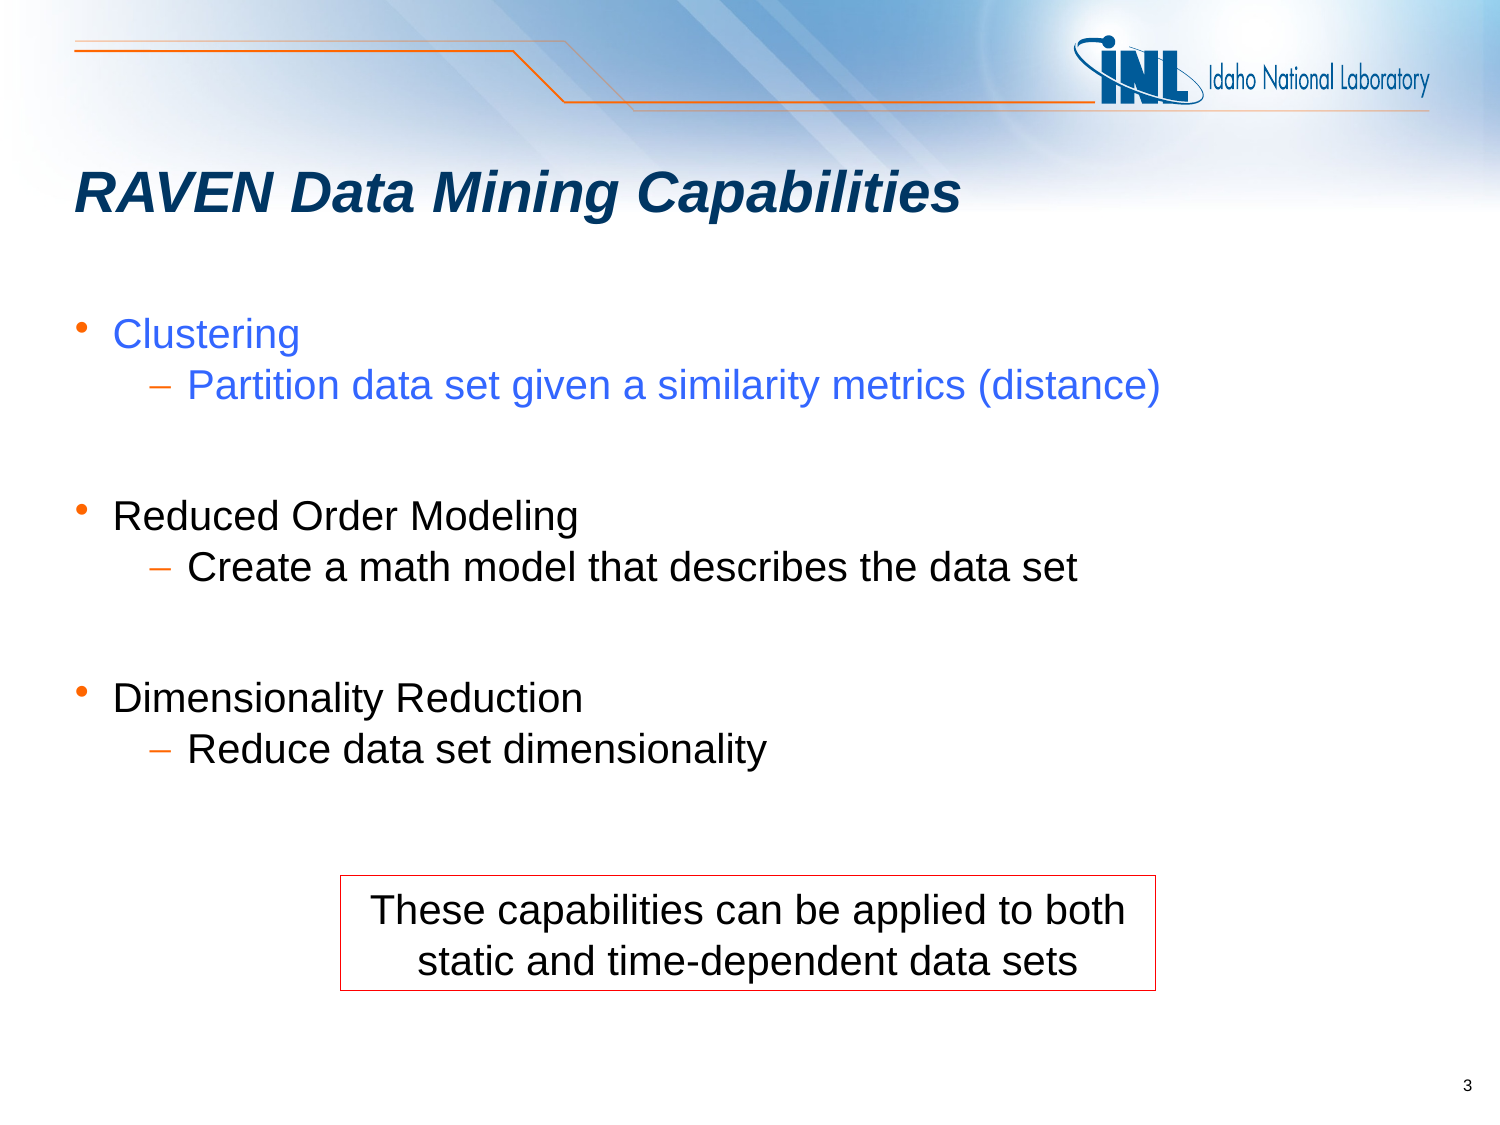

# RAVEN Data Mining Capabilities
Clustering
Partition data set given a similarity metrics (distance)

Reduced Order Modeling
Create a math model that describes the data set

Dimensionality Reduction
Reduce data set dimensionality

These capabilities can be applied to both static and time-dependent data sets
3